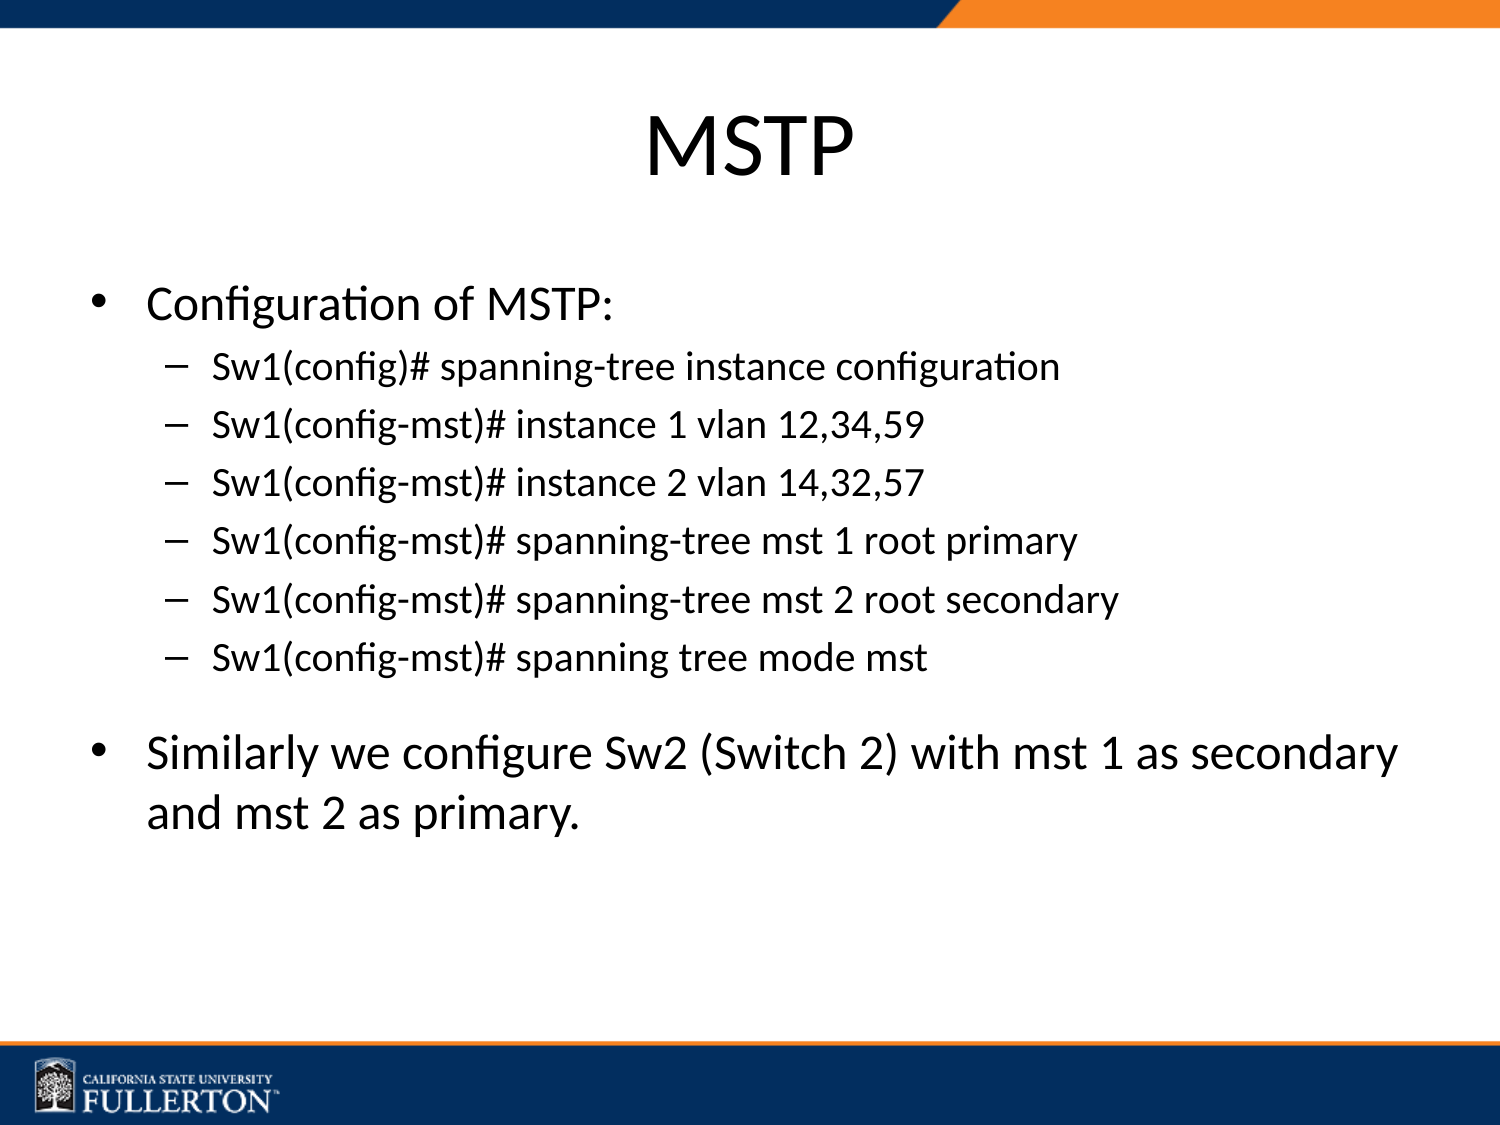

# MSTP
Configuration of MSTP:
Sw1(config)# spanning-tree instance configuration
Sw1(config-mst)# instance 1 vlan 12,34,59
Sw1(config-mst)# instance 2 vlan 14,32,57
Sw1(config-mst)# spanning-tree mst 1 root primary
Sw1(config-mst)# spanning-tree mst 2 root secondary
Sw1(config-mst)# spanning tree mode mst

Similarly we configure Sw2 (Switch 2) with mst 1 as secondary and mst 2 as primary.